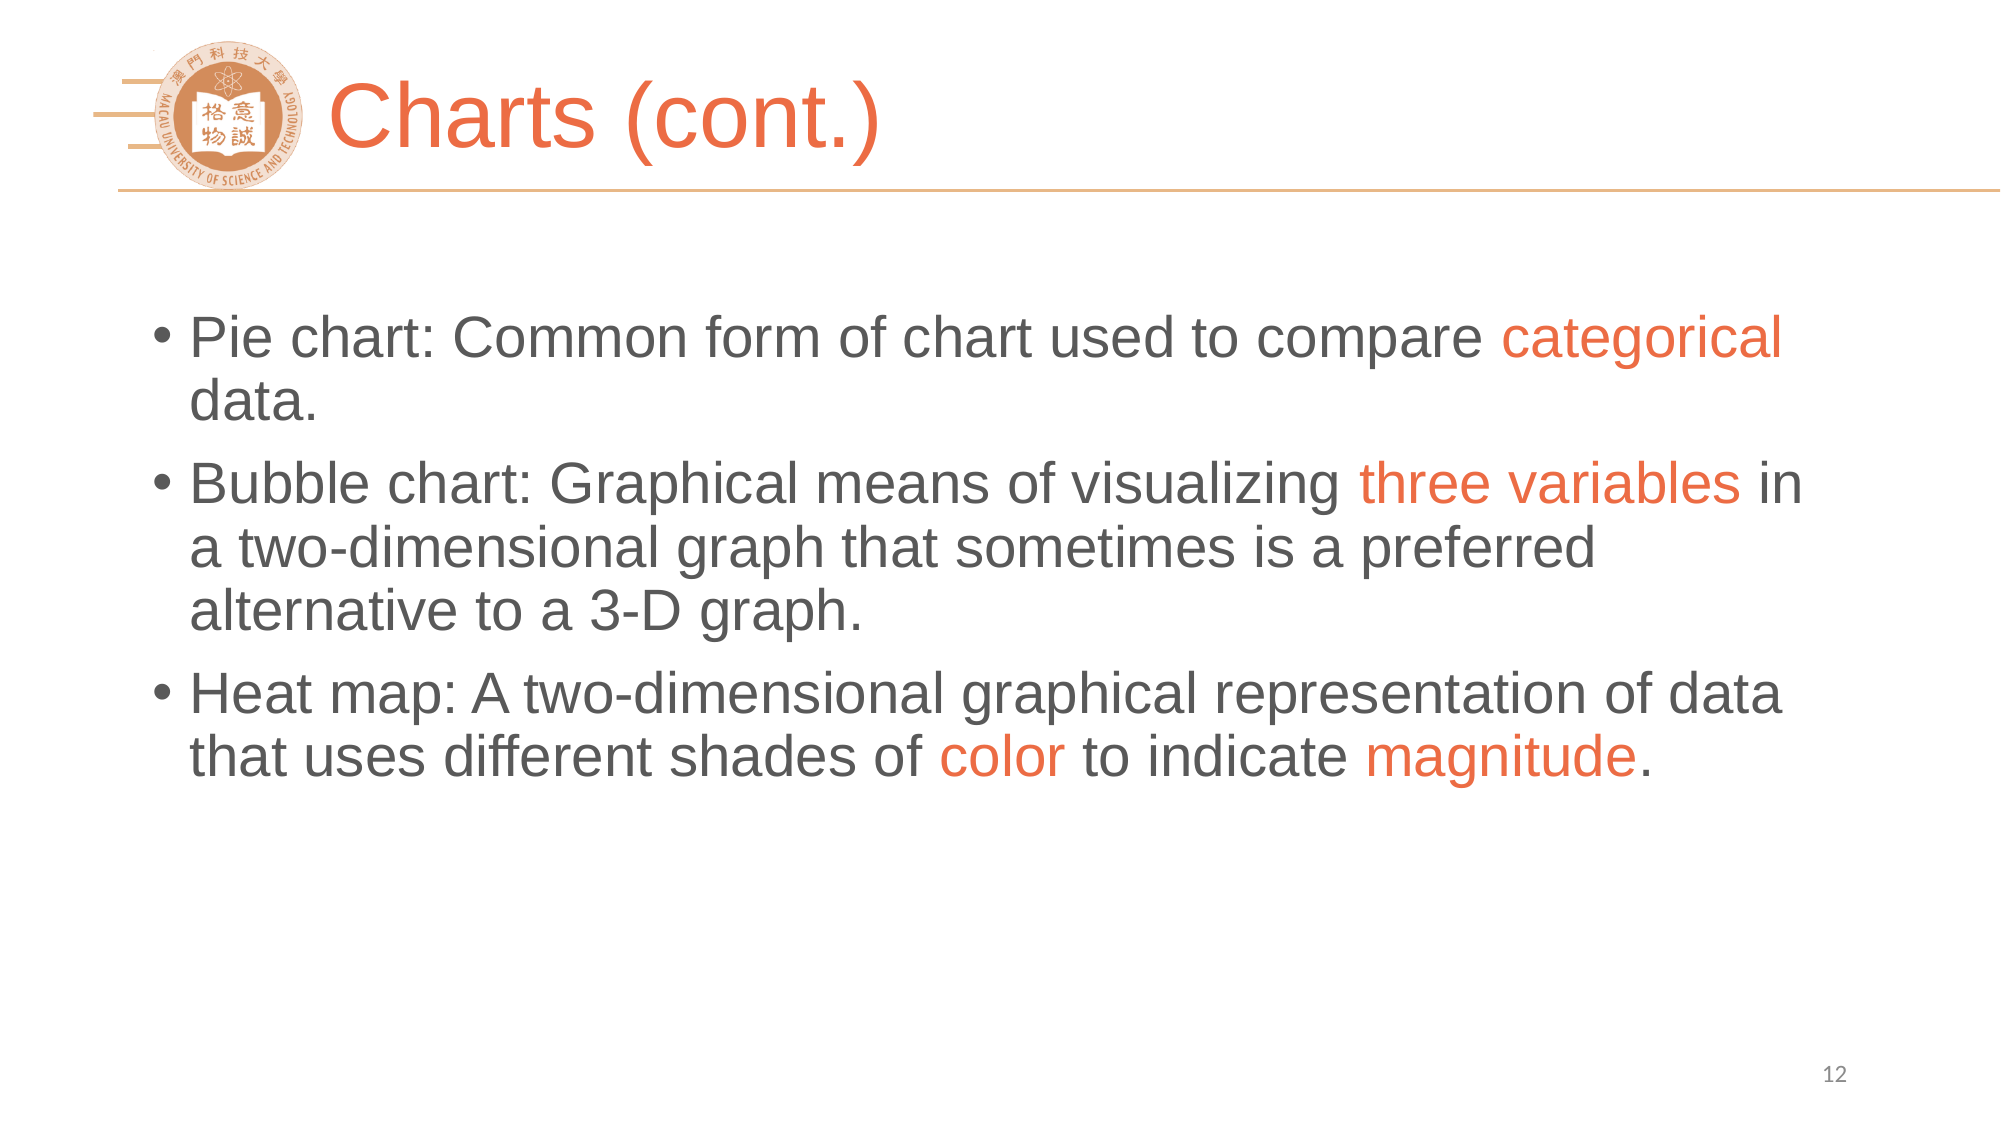

# Charts (cont.)
Pie chart: Common form of chart used to compare categorical data.
Bubble chart: Graphical means of visualizing three variables in a two-dimensional graph that sometimes is a preferred alternative to a 3-D graph.
Heat map: A two-dimensional graphical representation of data that uses different shades of color to indicate magnitude.
12